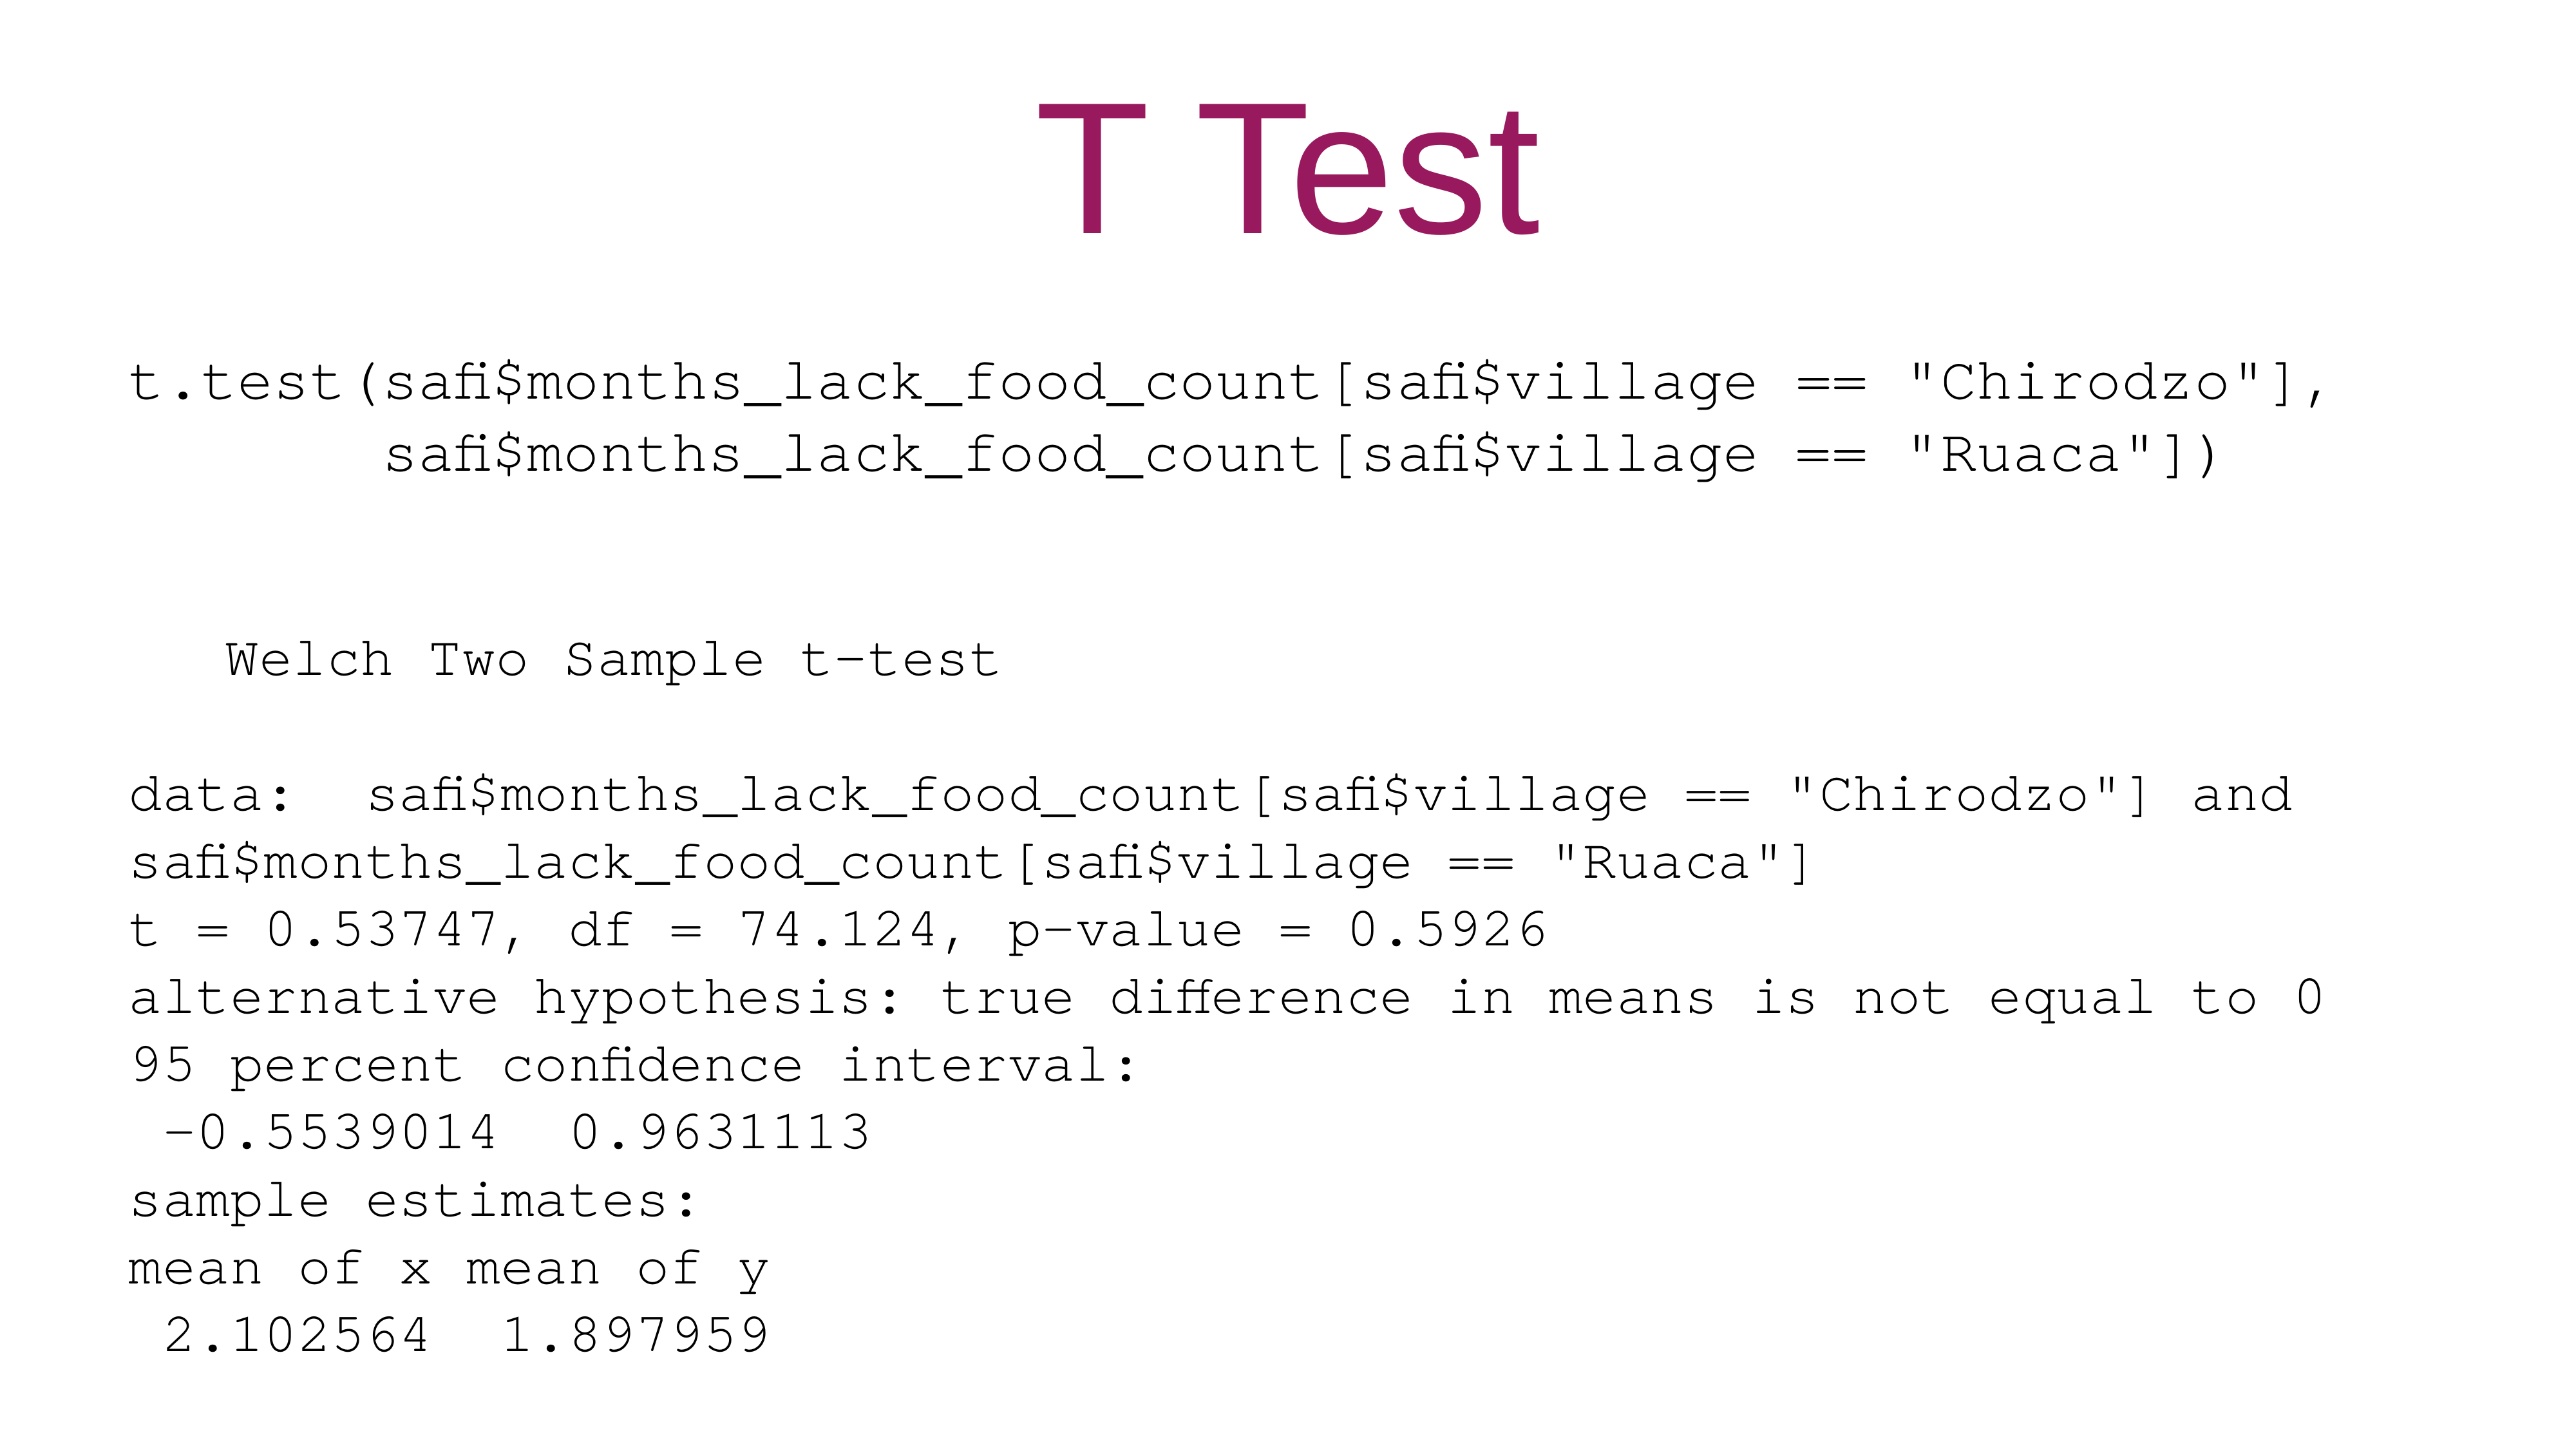

T Test
t.test(safi$months_lack_food_count[safi$village == "Chirodzo"],
       safi$months_lack_food_count[safi$village == "Ruaca"])

	Welch Two Sample t-test

data:  safi$months_lack_food_count[safi$village == "Chirodzo"] and safi$months_lack_food_count[safi$village == "Ruaca"]
t = 0.53747, df = 74.124, p-value = 0.5926
alternative hypothesis: true difference in means is not equal to 0
95 percent confidence interval:
 -0.5539014  0.9631113
sample estimates:
mean of x mean of y
 2.102564  1.897959